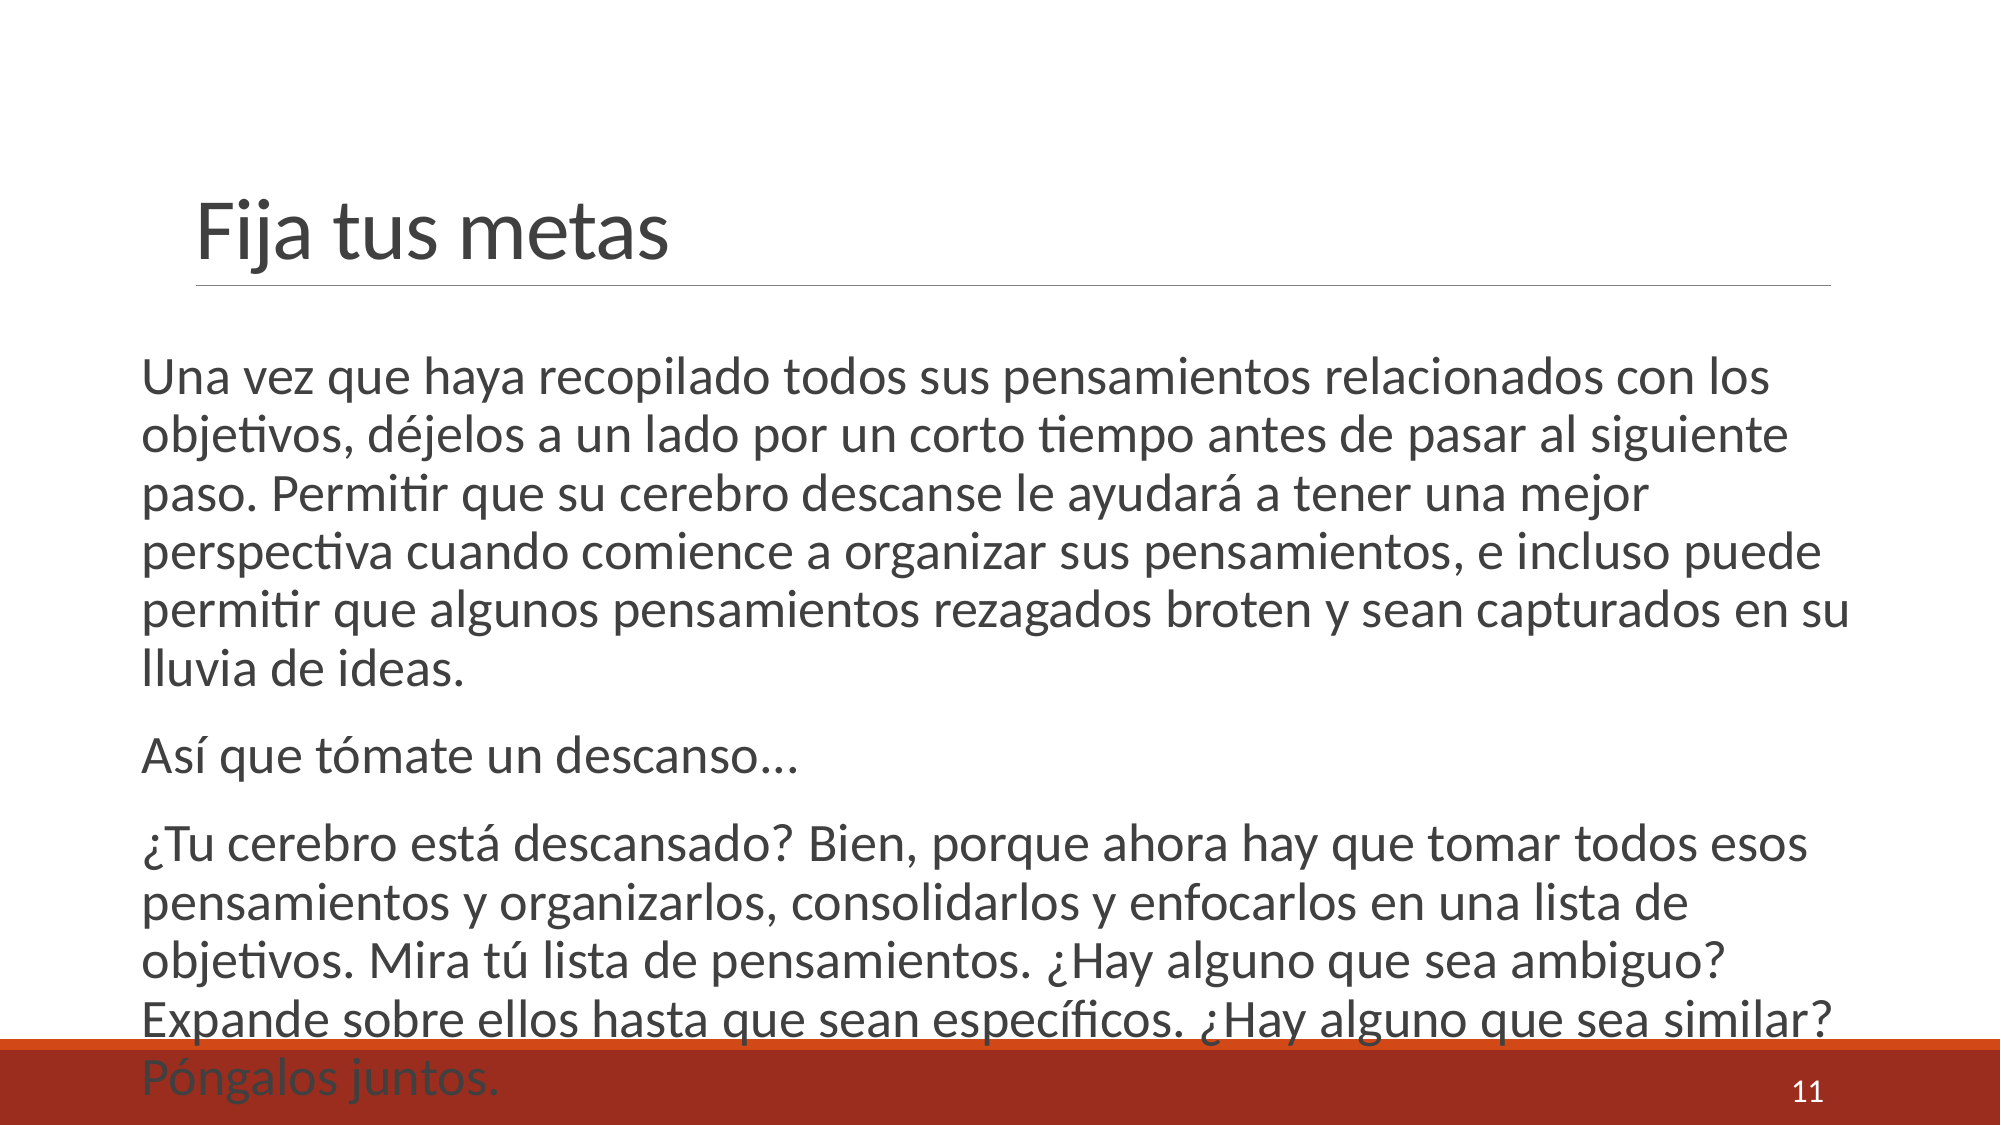

# Fija tus metas
Una vez que haya recopilado todos sus pensamientos relacionados con los objetivos, déjelos a un lado por un corto tiempo antes de pasar al siguiente paso. Permitir que su cerebro descanse le ayudará a tener una mejor perspectiva cuando comience a organizar sus pensamientos, e incluso puede permitir que algunos pensamientos rezagados broten y sean capturados en su lluvia de ideas.
Así que tómate un descanso...
¿Tu cerebro está descansado? Bien, porque ahora hay que tomar todos esos pensamientos y organizarlos, consolidarlos y enfocarlos en una lista de objetivos. Mira tú lista de pensamientos. ¿Hay alguno que sea ambiguo? Expande sobre ellos hasta que sean específicos. ¿Hay alguno que sea similar? Póngalos juntos.
11